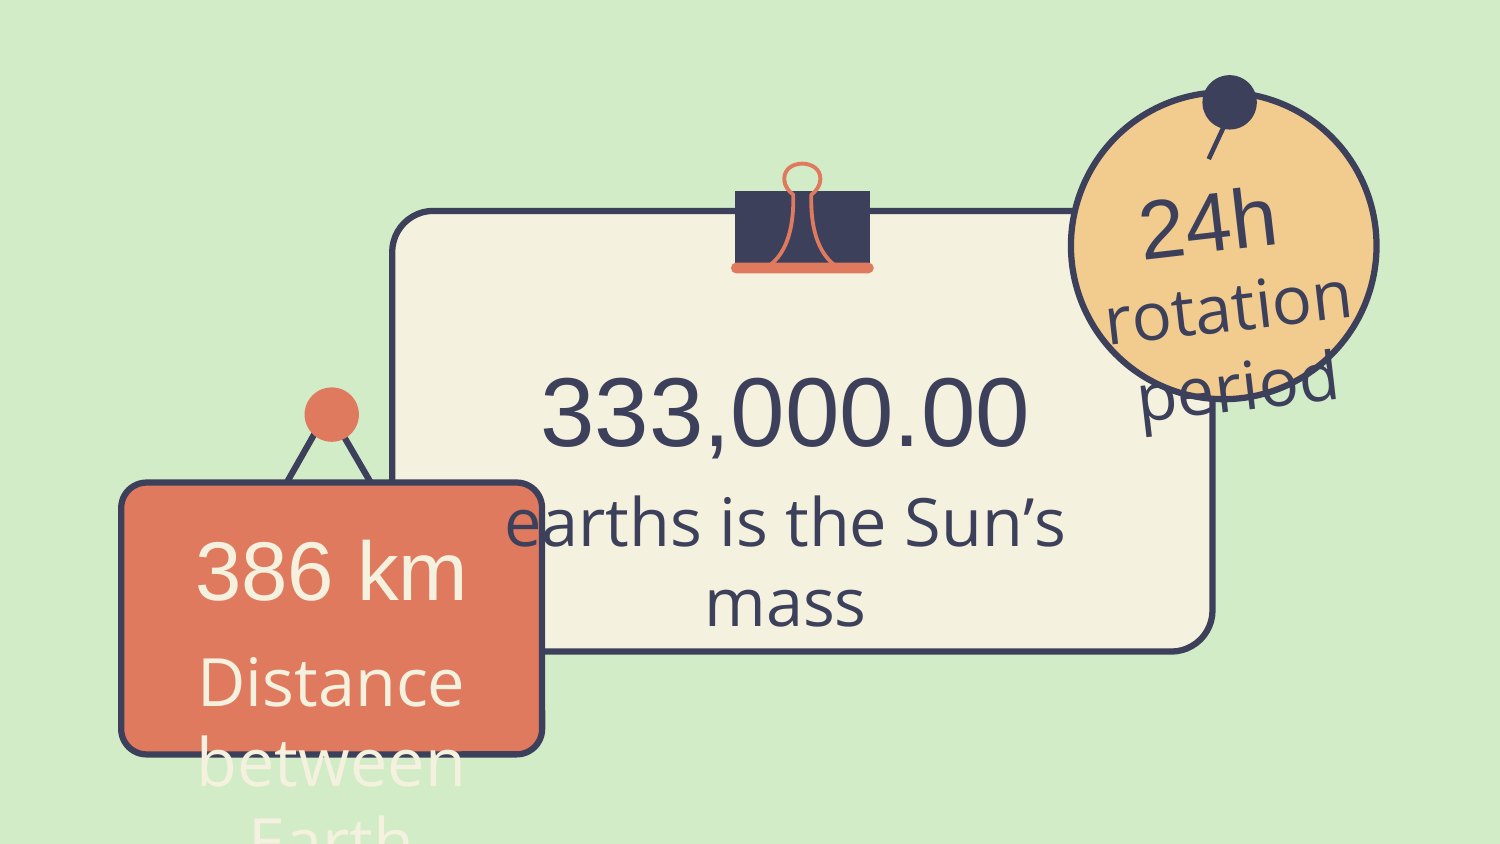

24h

rotation period
# 333,000.00

earths is the Sun’s mass
386 km
Distance between Earth and the Moon